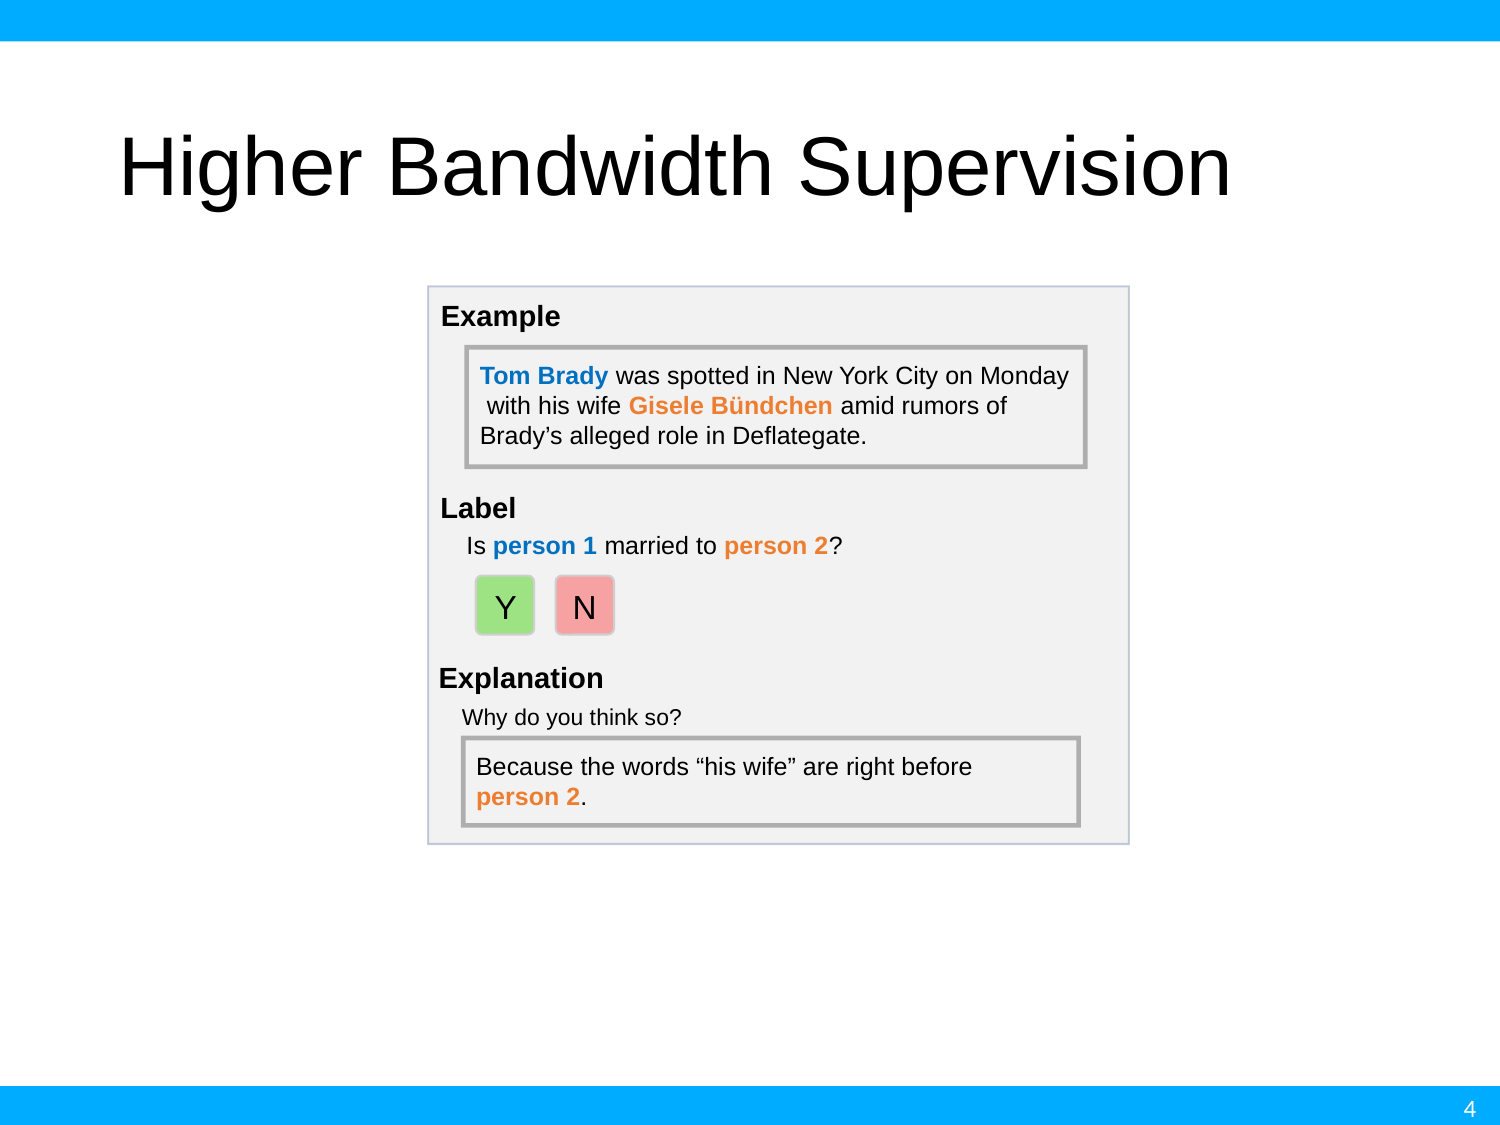

# Higher Bandwidth Supervision

Example

Tom Brady was spotted in New York City on Monday  with his wife Gisele Bündchen amid rumors of Brady’s alleged role in Deflategate.
Label
Is person 1 married to person 2?

N
Y
Explanation
Why do you think so?

Because the words “his wife” are right before
person 2.
4